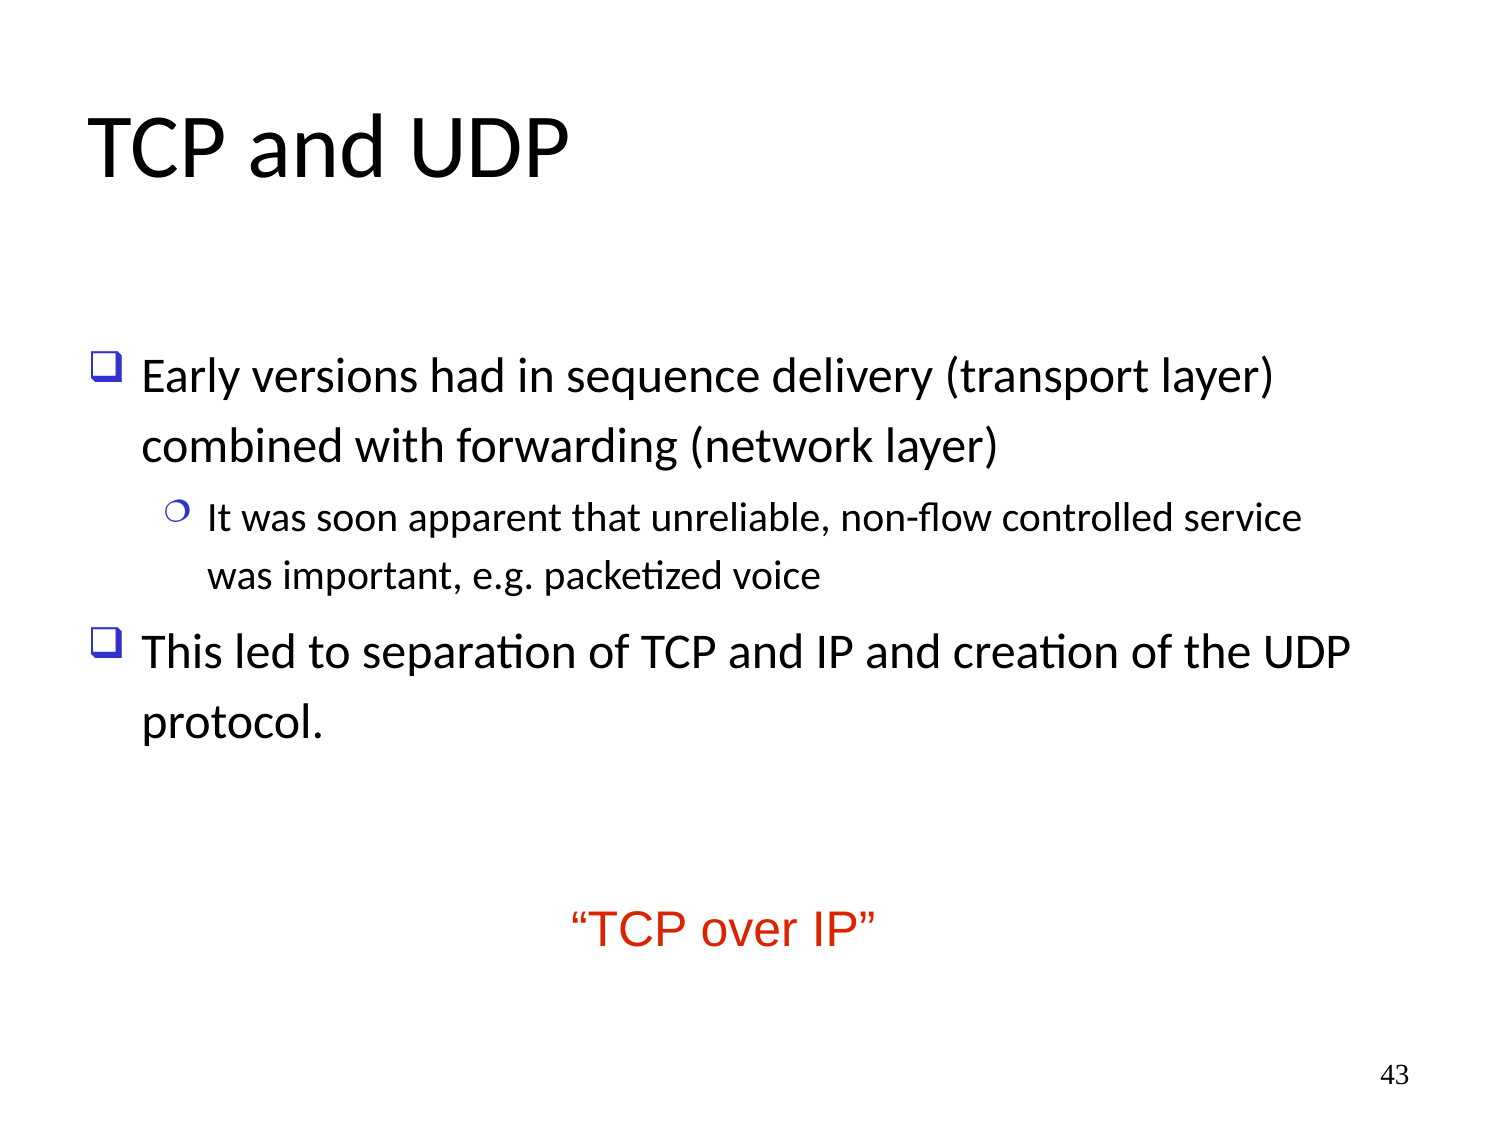

# TCP and UDP

Early versions had in sequence delivery (transport layer) combined with forwarding (network layer)
It was soon apparent that unreliable, non-flow controlled service was important, e.g. packetized voice
This led to separation of TCP and IP and creation of the UDP protocol.
“TCP over IP”
43